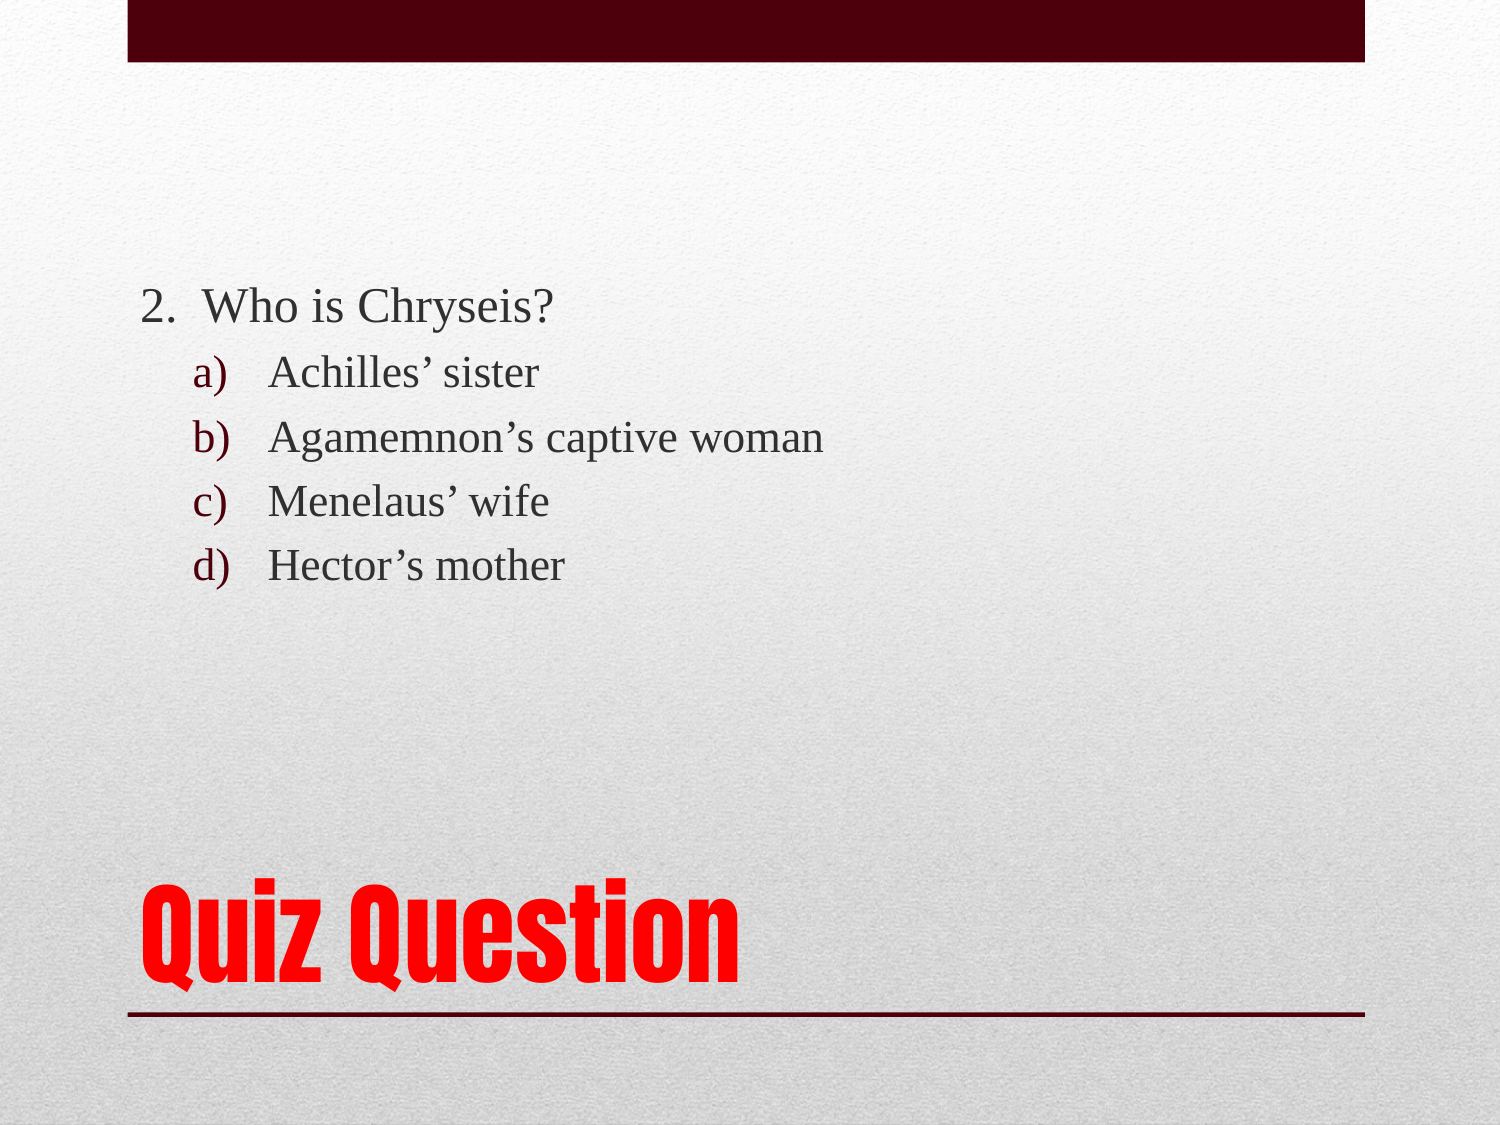

2.  Who is Chryseis?
Achilles’ sister
Agamemnon’s captive woman
Menelaus’ wife
Hector’s mother
# Quiz Question